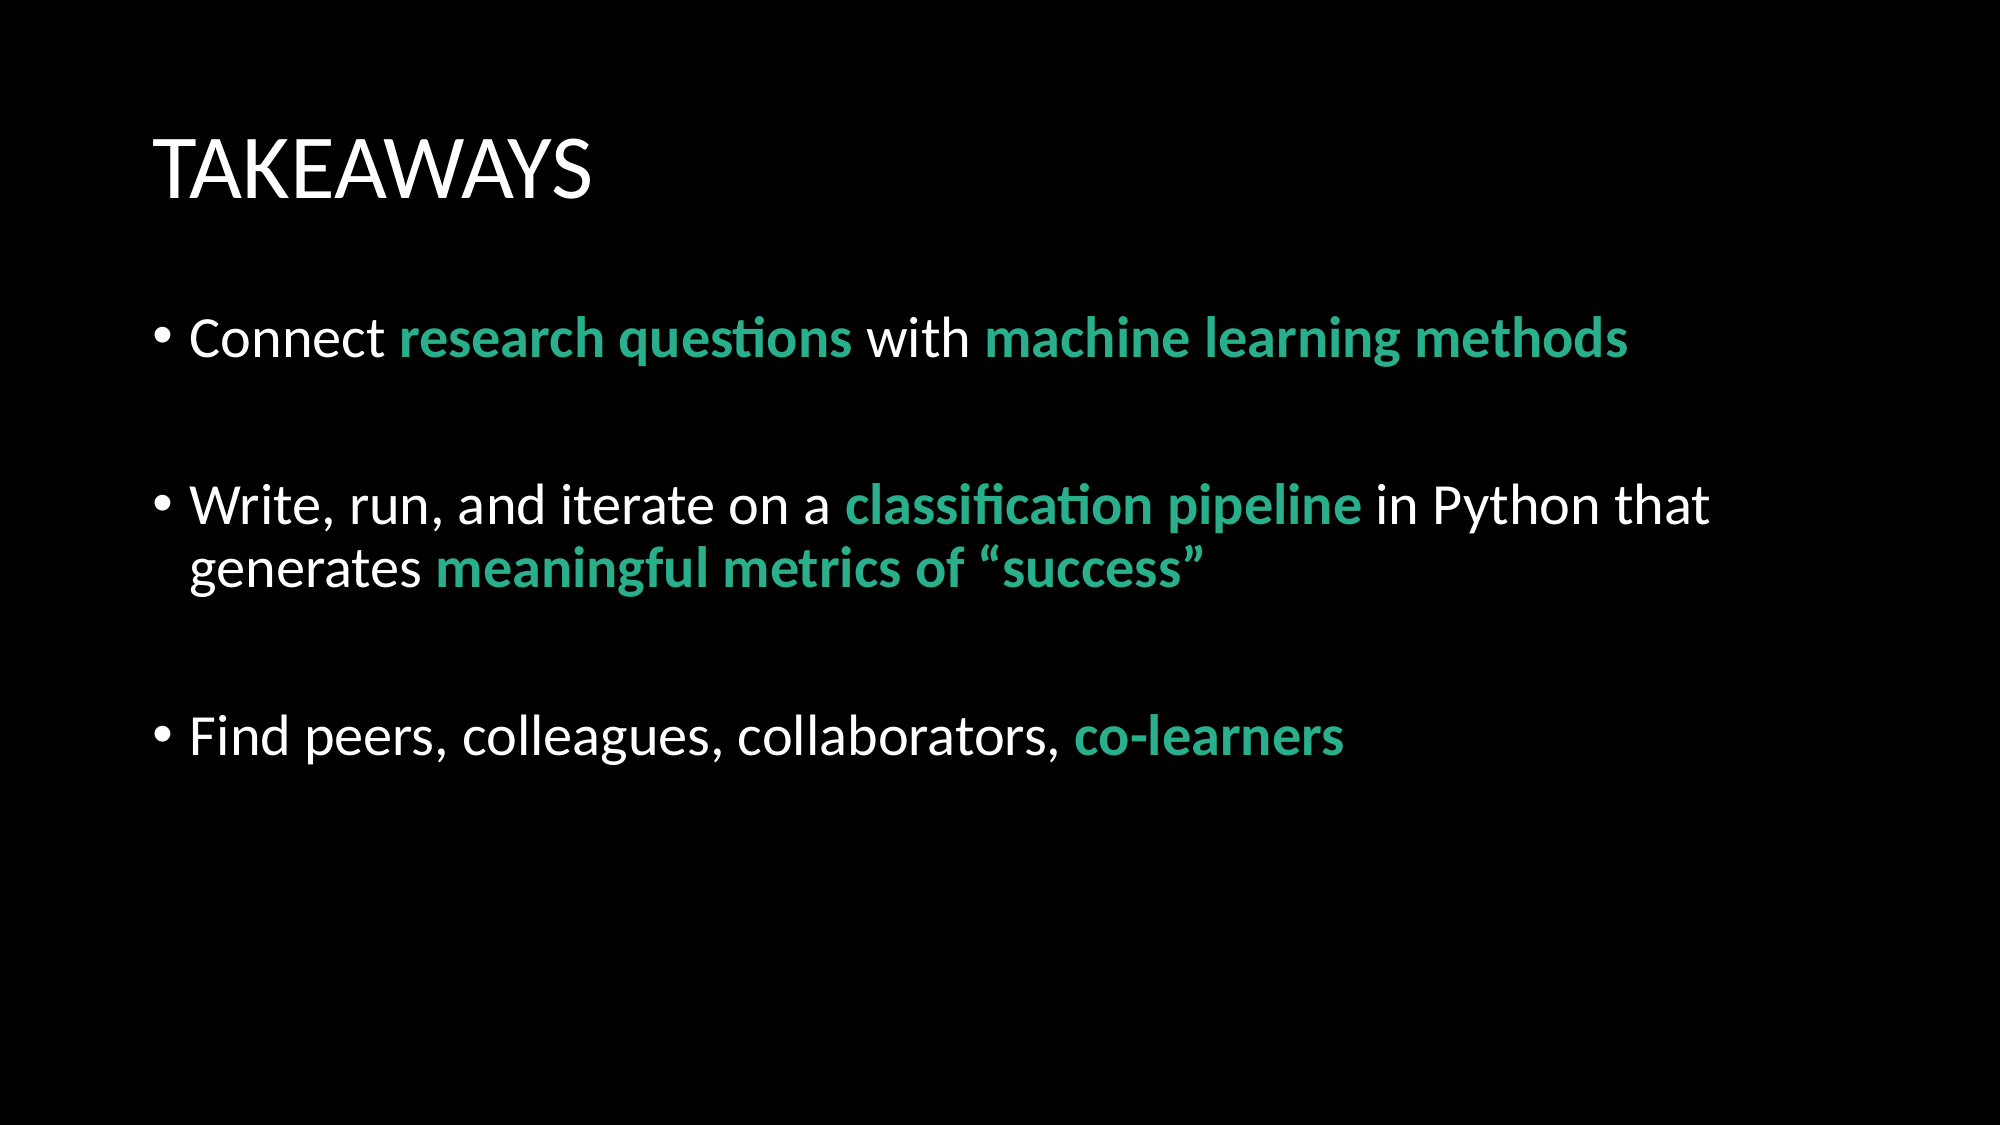

# TAKEAWAYS
Connect research questions with machine learning methods

Write, run, and iterate on a classification pipeline in Python that generates meaningful metrics of “success”

Find peers, colleagues, collaborators, co-learners